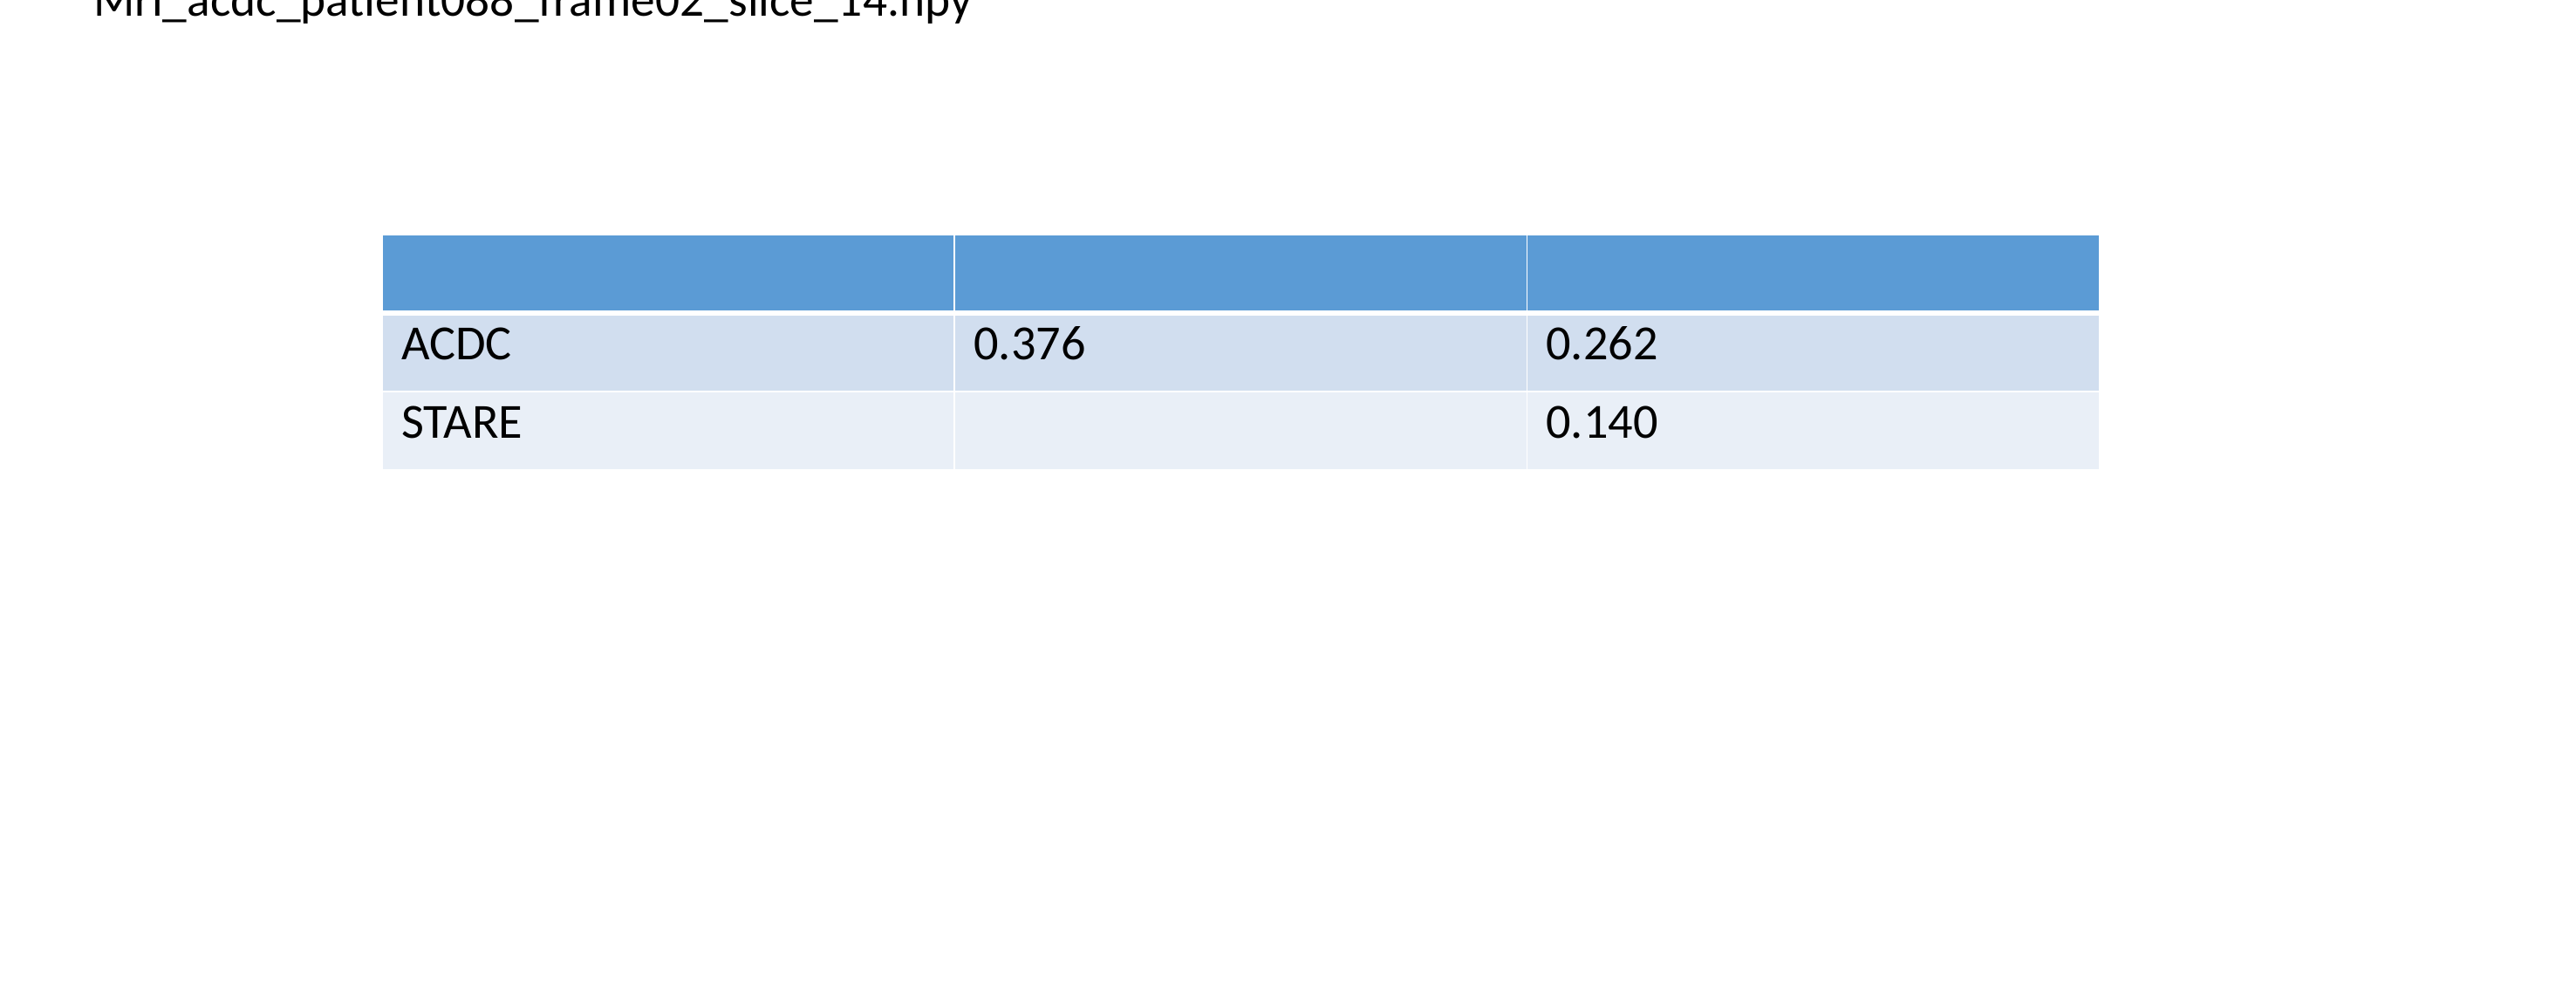

/dataset/zhongqiaoyong/MedicalImages/mri/npy/imgs/Mri_acdc_patient088_frame02_slice_14.npy

|  |  |  |
| --- | --- | --- |
| ACDC | 0.376 | 0.262 |
| STARE |  | 0.140 |